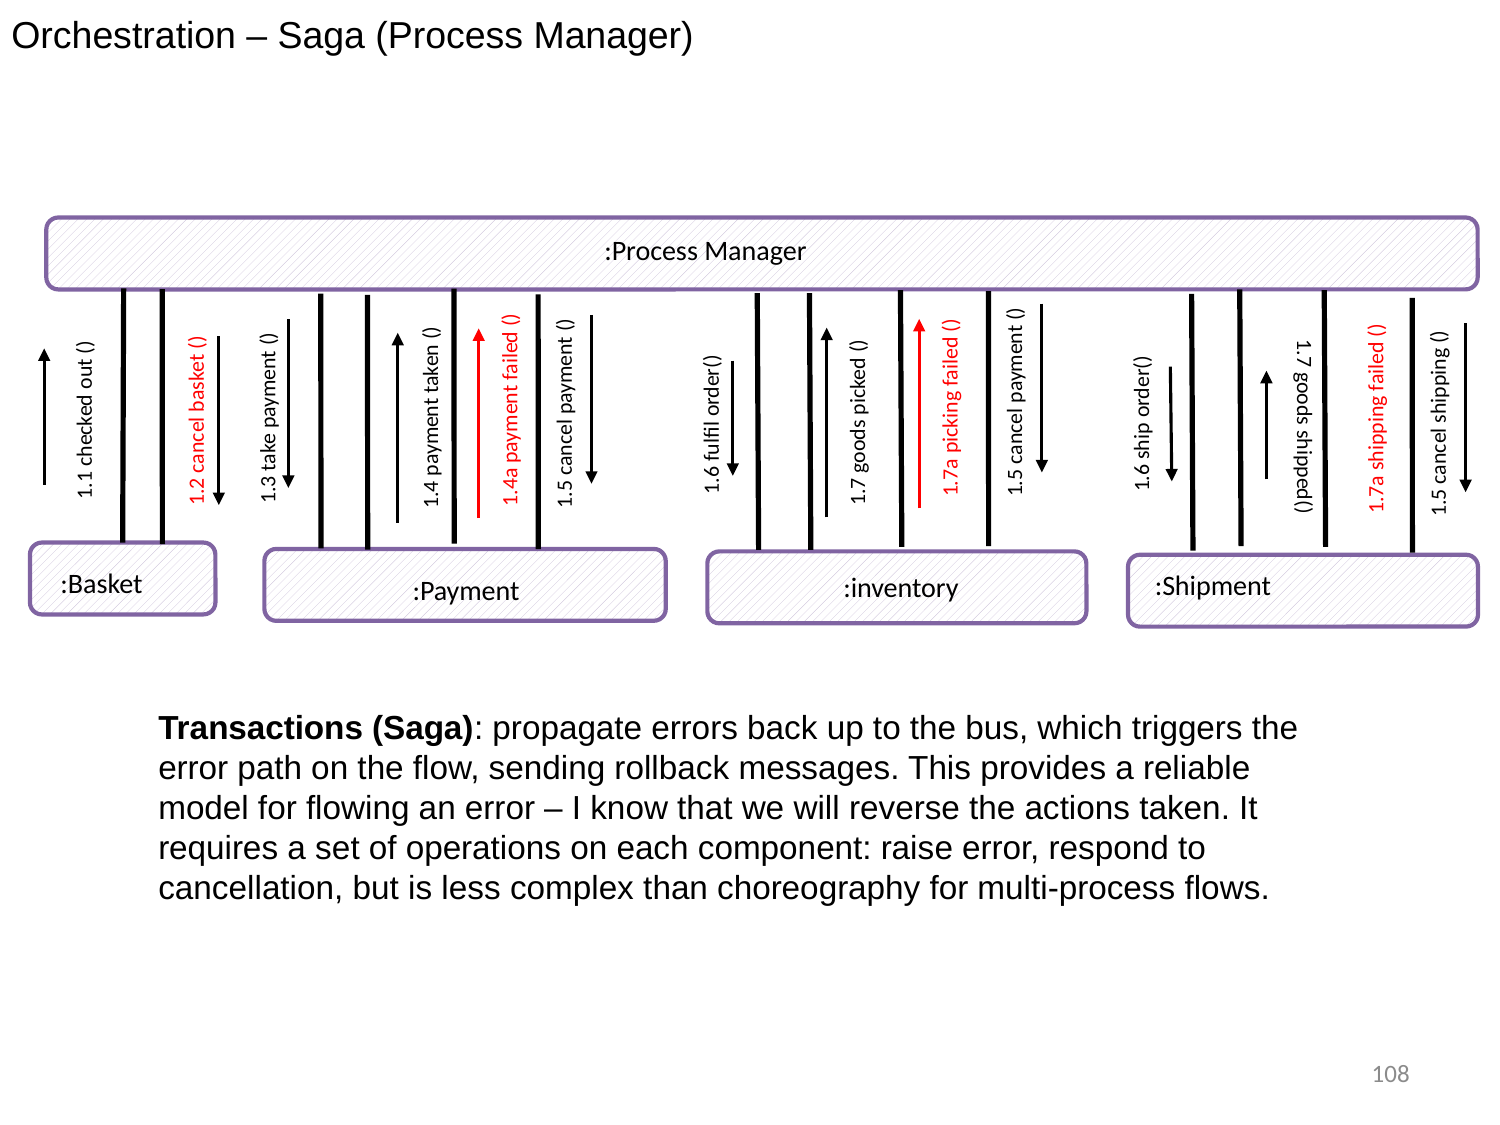

Orchestration – Saga (Process Manager)

:Process Manager
1.7a picking failed ()
1.5 cancel payment ()
1.2 cancel basket ()
1.7 goods picked ()
1.4a payment failed ()
1.5 cancel payment ()
1.4 payment taken ()
1.5 cancel shipping ()
1.1 checked out ()
1.3 take payment ()
1.7a shipping failed ()
1.6 fulfil order()
1.6 ship order()
1.7 goods shipped()

:Basket
:Shipment
:inventory
:Payment
Transactions (Saga): propagate errors back up to the bus, which triggers the error path on the flow, sending rollback messages. This provides a reliable model for flowing an error – I know that we will reverse the actions taken. It requires a set of operations on each component: raise error, respond to cancellation, but is less complex than choreography for multi-process flows.
108